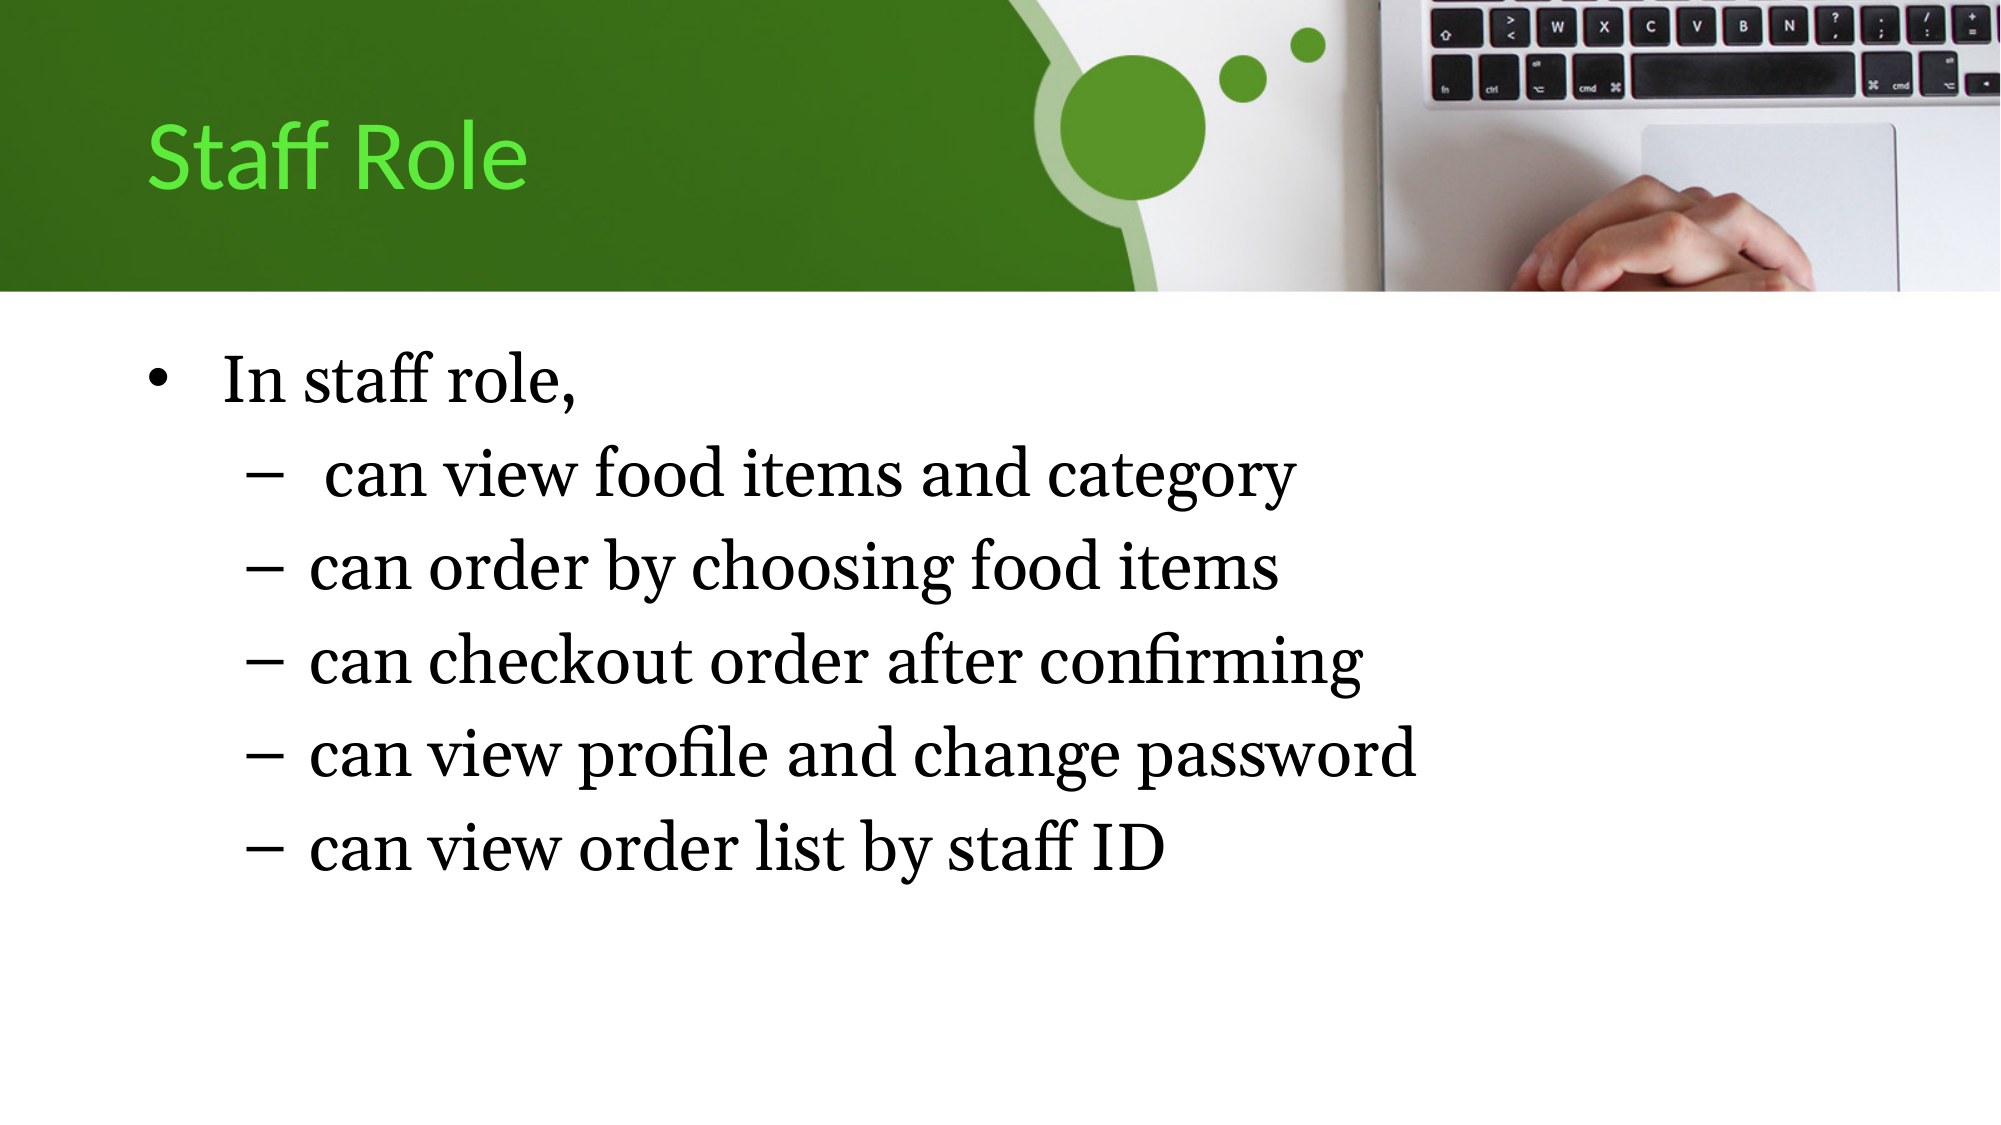

# Staff Role
In staff role,
 can view food items and category
can order by choosing food items
can checkout order after confirming
can view profile and change password
can view order list by staff ID